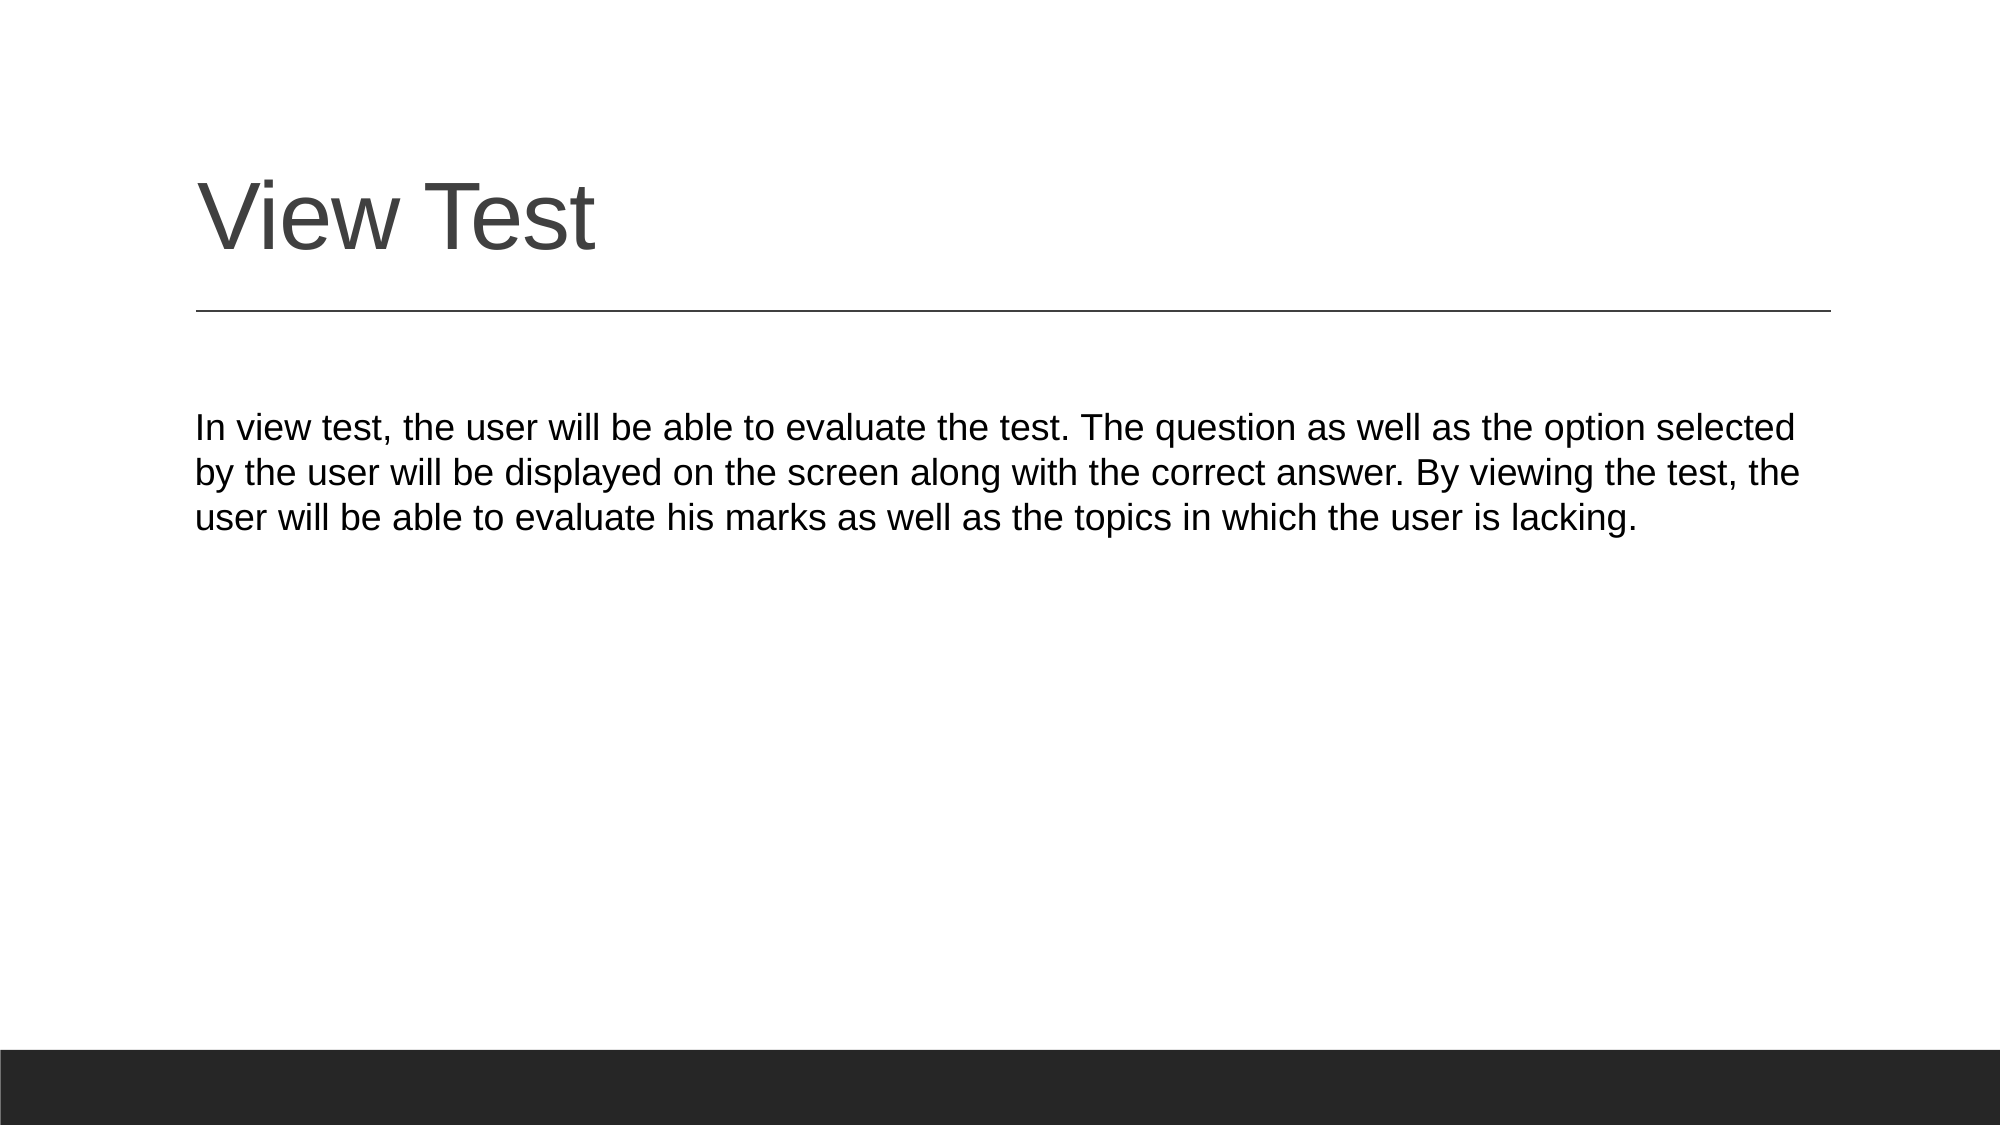

# View Test
In view test, the user will be able to evaluate the test. The question as well as the option selected by the user will be displayed on the screen along with the correct answer. By viewing the test, the user will be able to evaluate his marks as well as the topics in which the user is lacking.